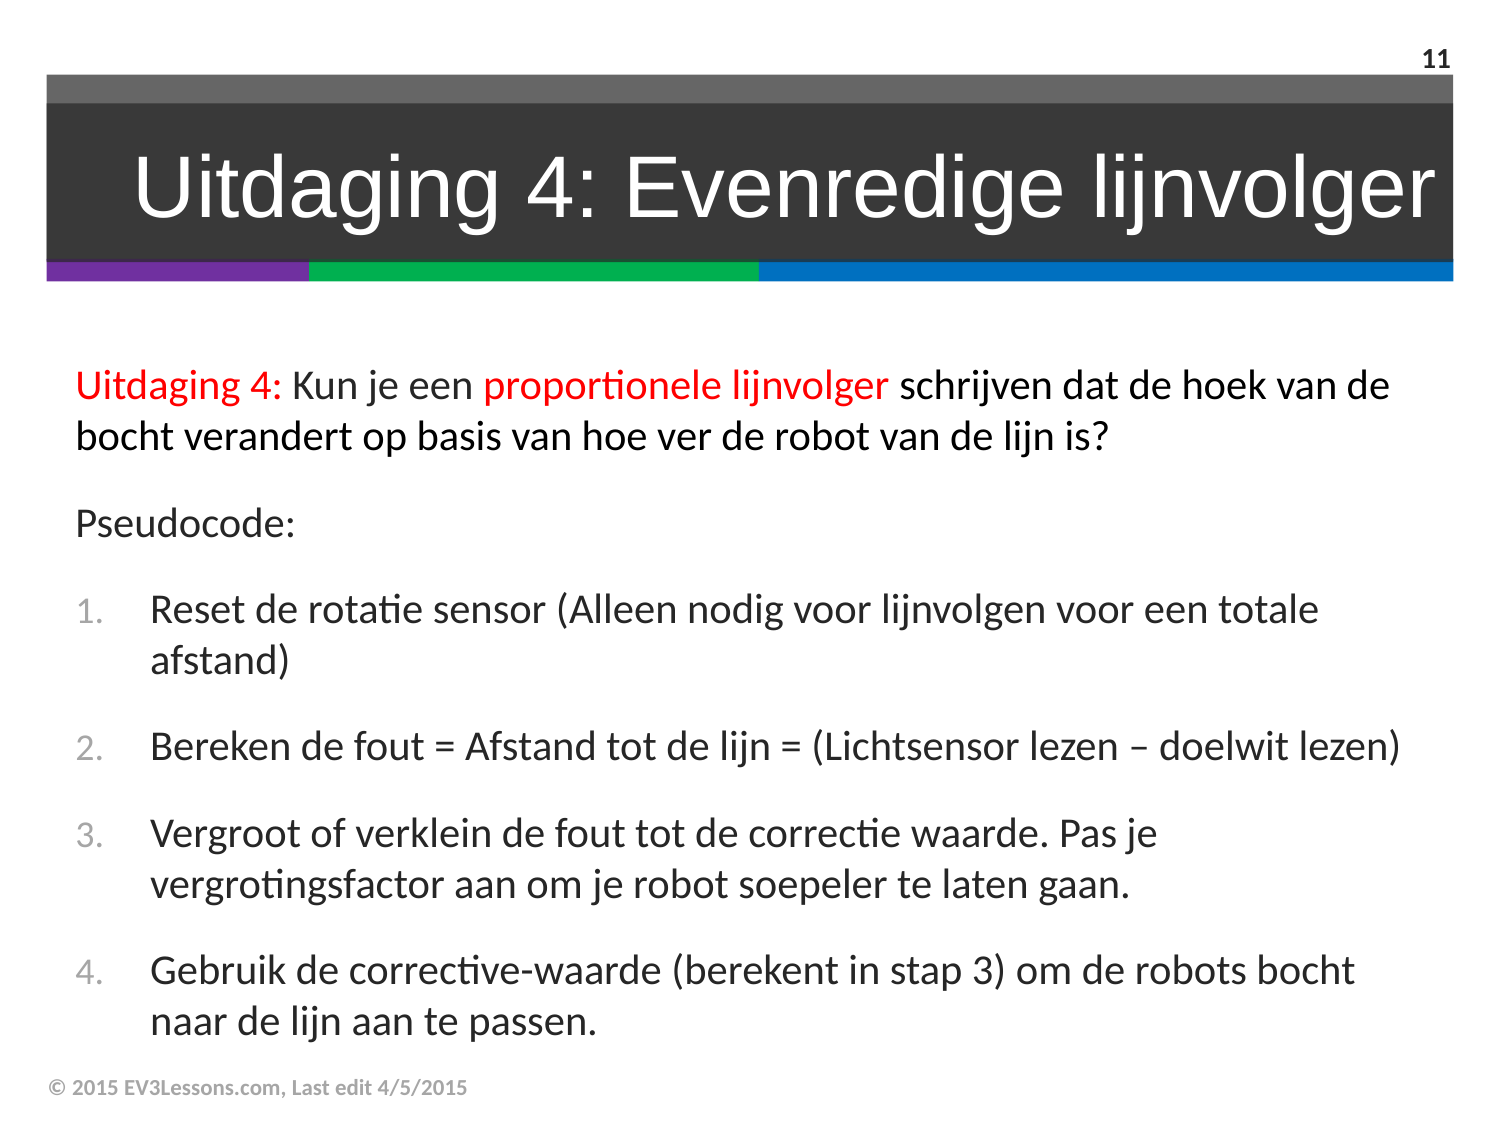

11
# Uitdaging 4: Evenredige lijnvolger
Uitdaging 4: Kun je een proportionele lijnvolger schrijven dat de hoek van de bocht verandert op basis van hoe ver de robot van de lijn is?
Pseudocode:
Reset de rotatie sensor (Alleen nodig voor lijnvolgen voor een totale afstand)
Bereken de fout = Afstand tot de lijn = (Lichtsensor lezen – doelwit lezen)
Vergroot of verklein de fout tot de correctie waarde. Pas je vergrotingsfactor aan om je robot soepeler te laten gaan.
Gebruik de corrective-waarde (berekent in stap 3) om de robots bocht naar de lijn aan te passen.
© 2015 EV3Lessons.com, Last edit 4/5/2015